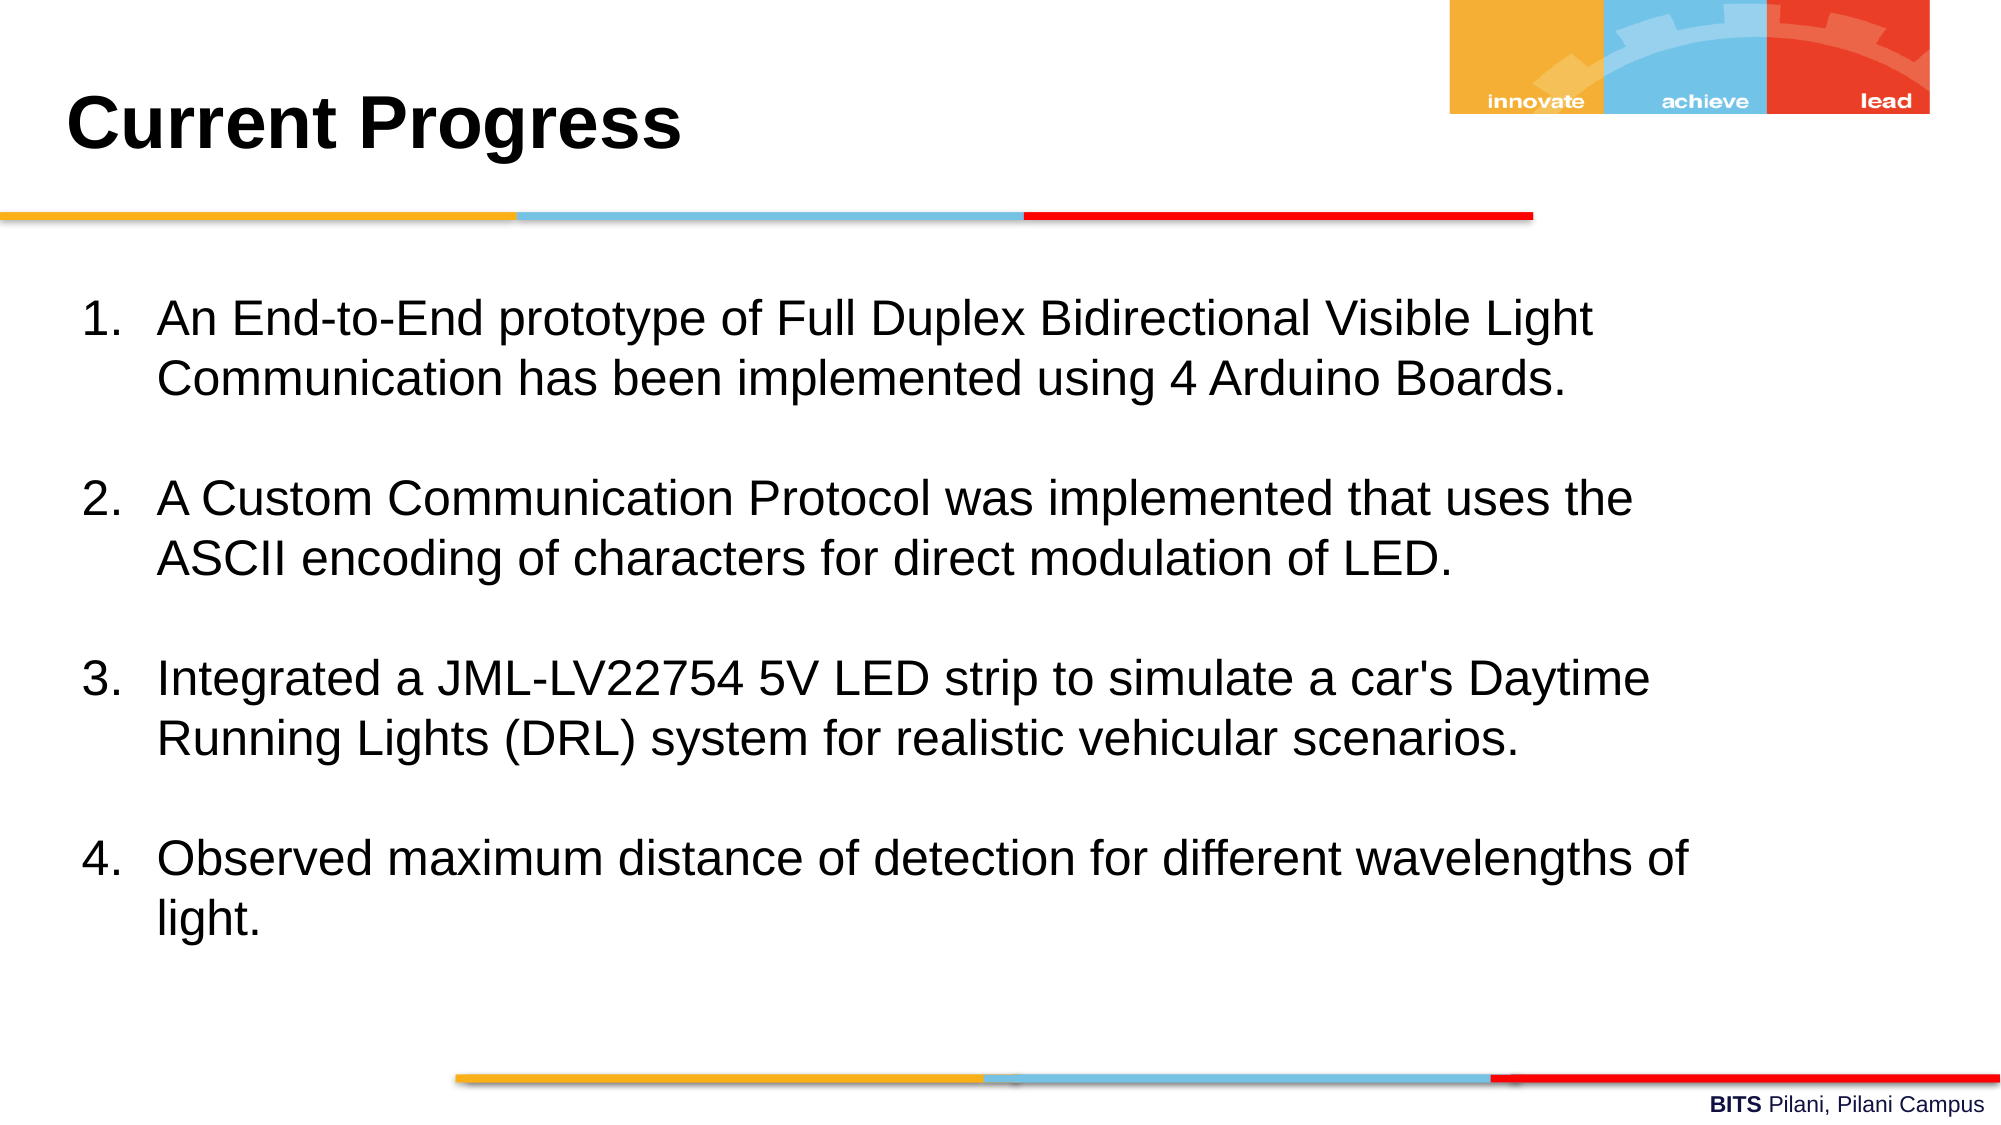

Current Progress
An End-to-End prototype of Full Duplex Bidirectional Visible Light Communication has been implemented using 4 Arduino Boards.

A Custom Communication Protocol was implemented that uses the ASCII encoding of characters for direct modulation of LED.

Integrated a JML-LV22754 5V LED strip to simulate a car's Daytime Running Lights (DRL) system for realistic vehicular scenarios.

Observed maximum distance of detection for different wavelengths of light.